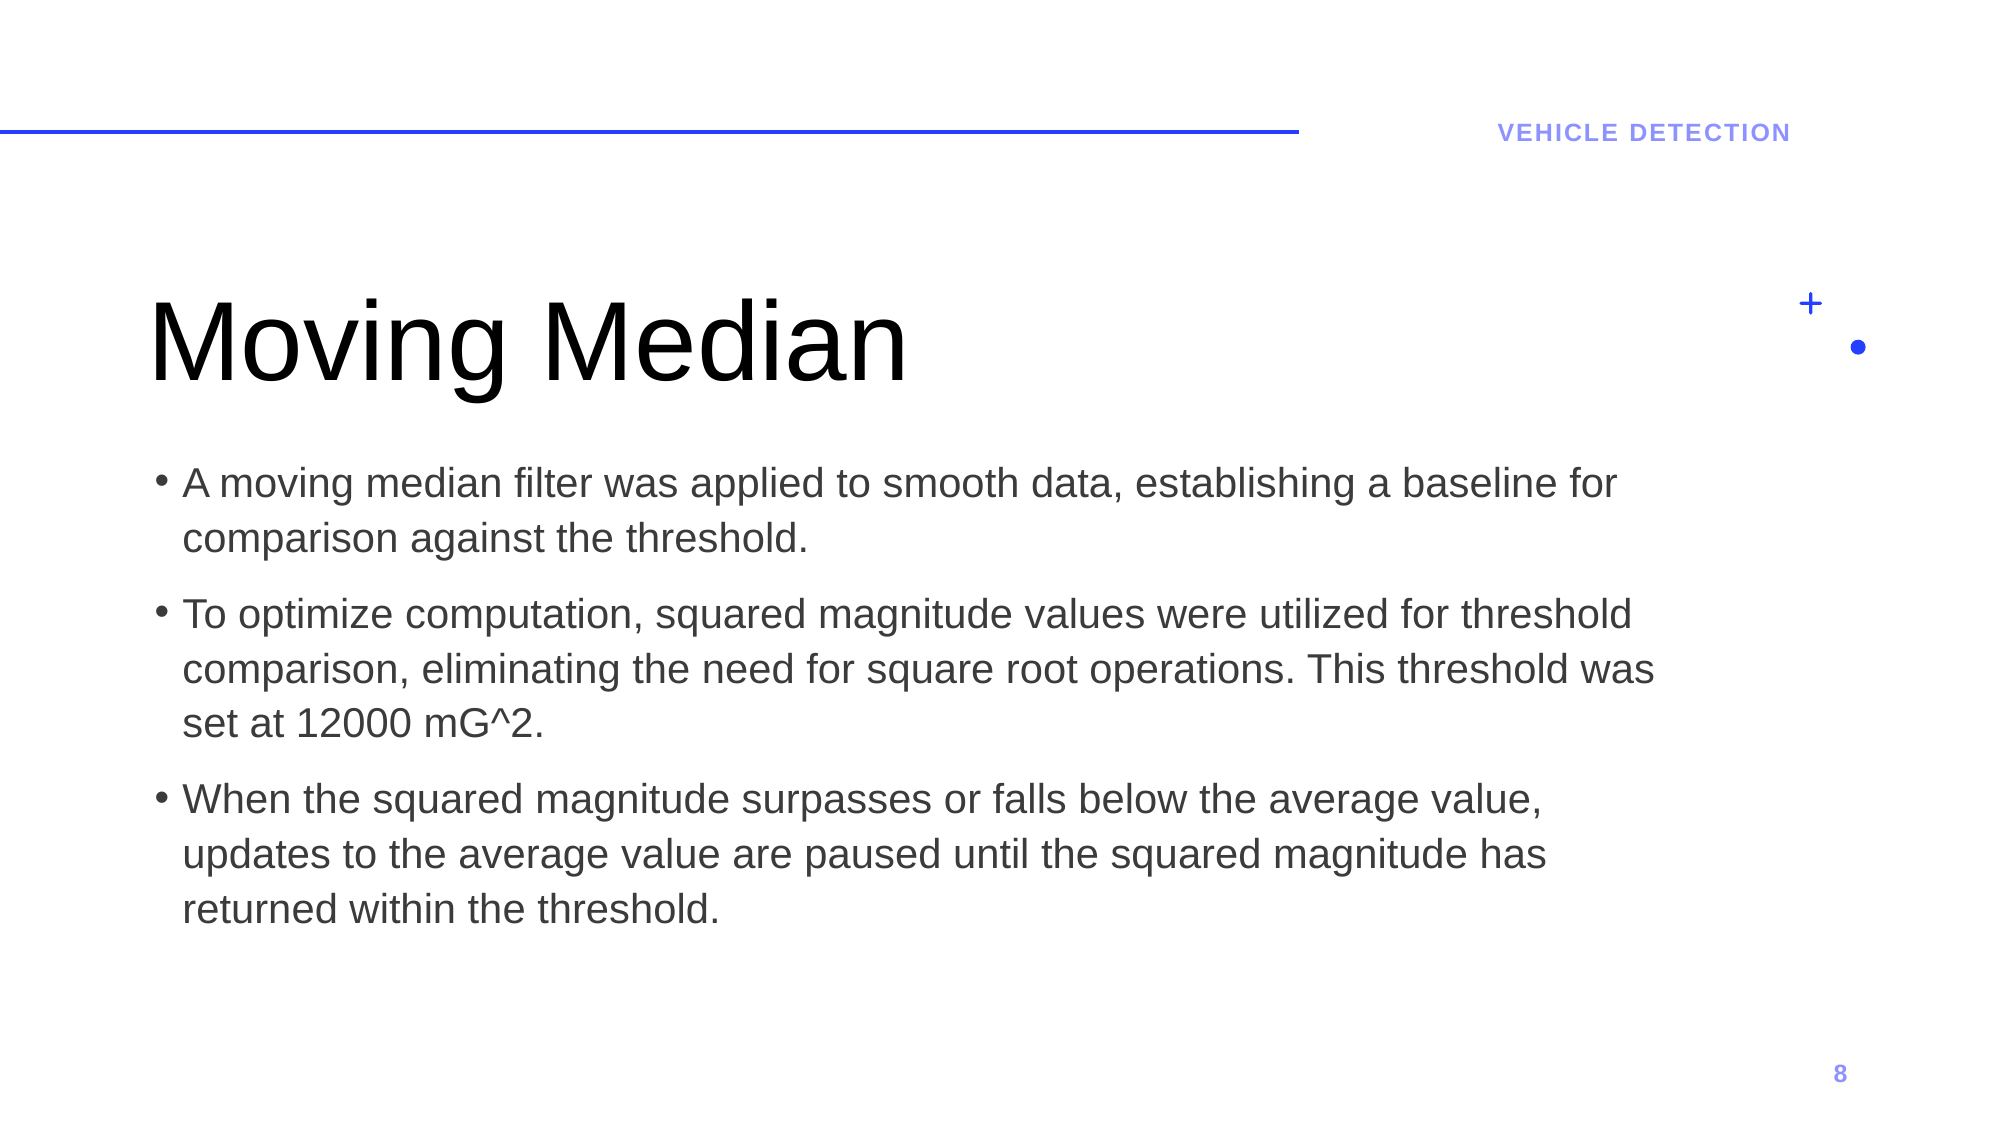

VEHICLE DETECTION
# Moving Median
A moving median filter was applied to smooth data, establishing a baseline for comparison against the threshold.
To optimize computation, squared magnitude values were utilized for threshold comparison, eliminating the need for square root operations. This threshold was set at 12000 mG^2.
When the squared magnitude surpasses or falls below the average value, updates to the average value are paused until the squared magnitude has returned within the threshold.
8